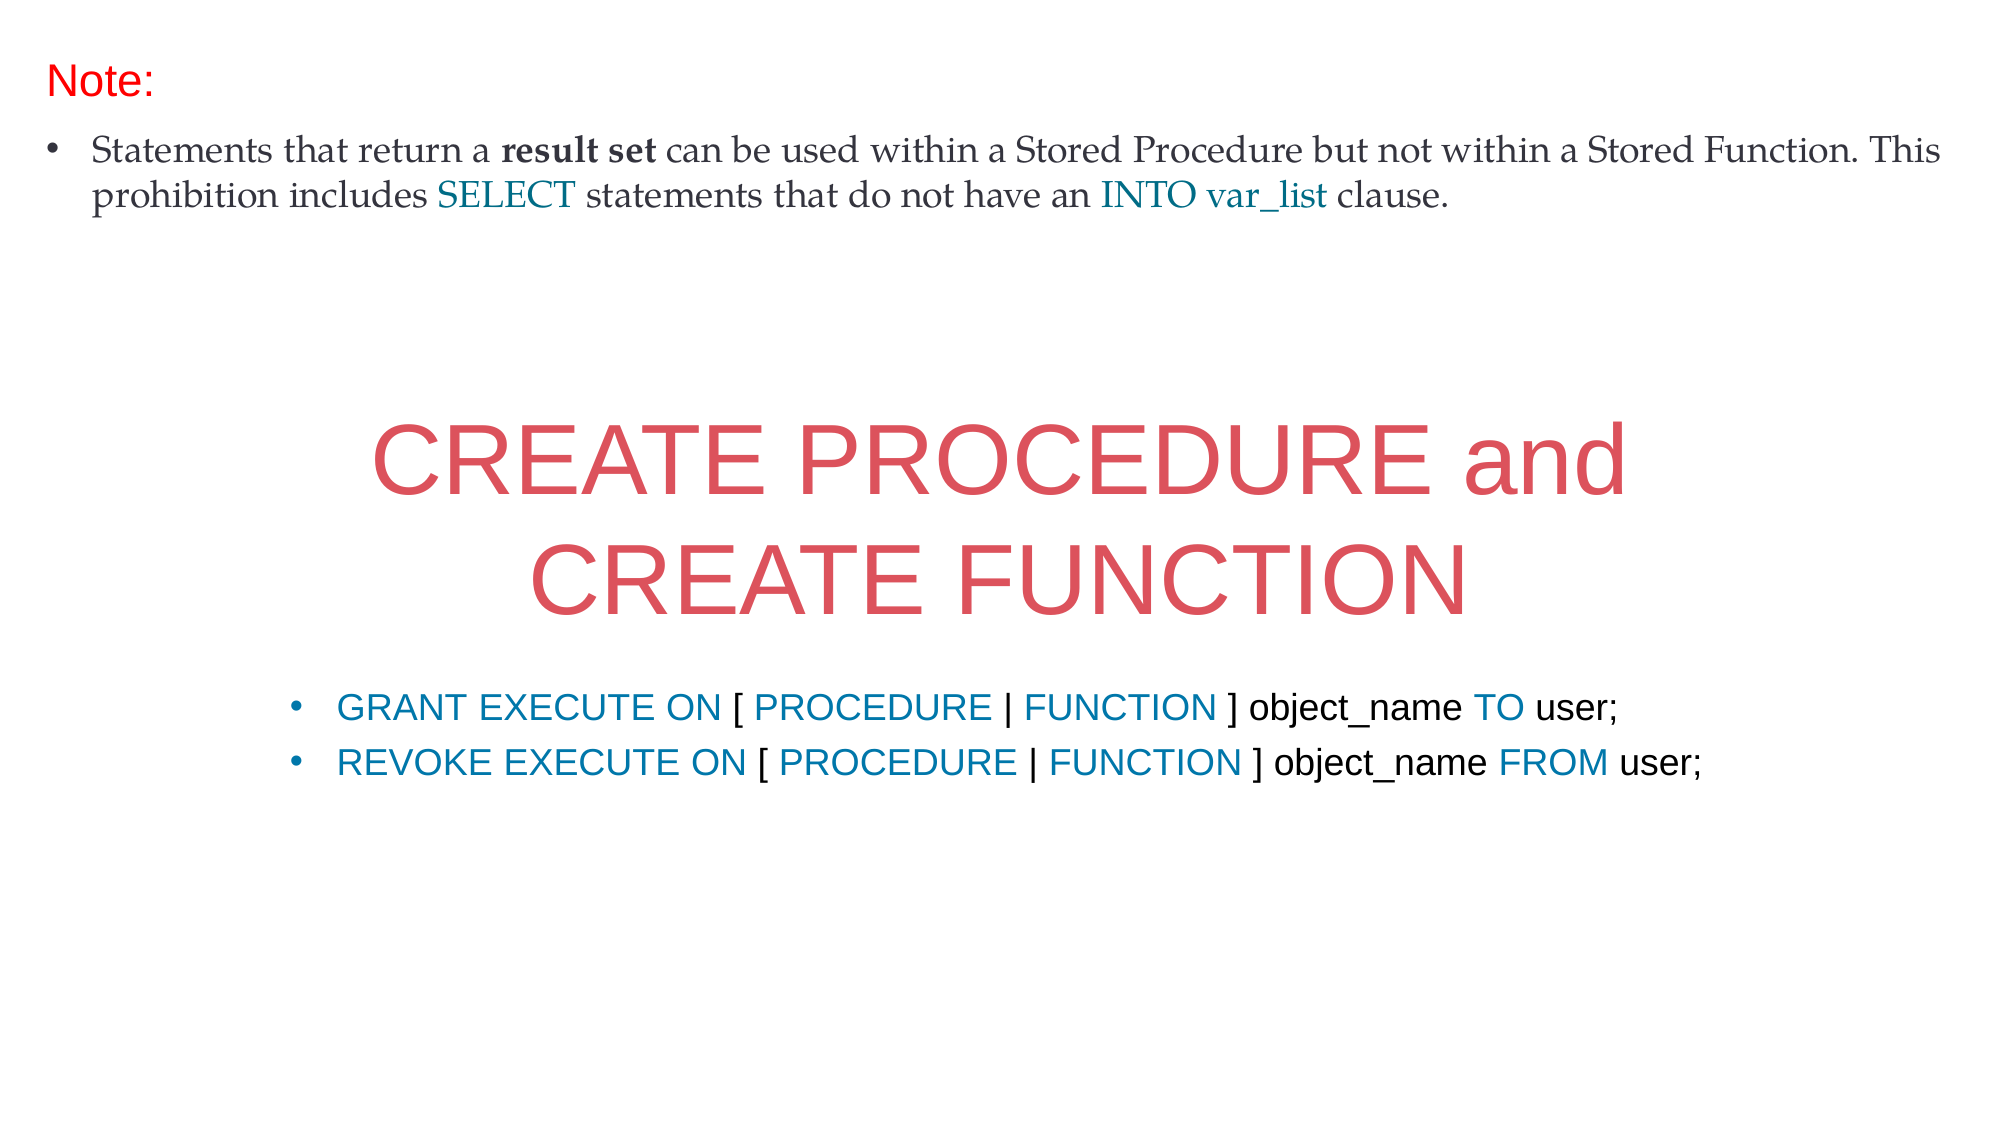

Note:

Statements that return a result set can be used within a Stored Procedure but not within a Stored Function. This prohibition includes SELECT statements that do not have an INTO var_list clause.
CREATE PROCEDURE and CREATE FUNCTION
GRANT EXECUTE ON [ PROCEDURE | FUNCTION ] object_name TO user;

REVOKE EXECUTE ON [ PROCEDURE | FUNCTION ] object_name FROM user;